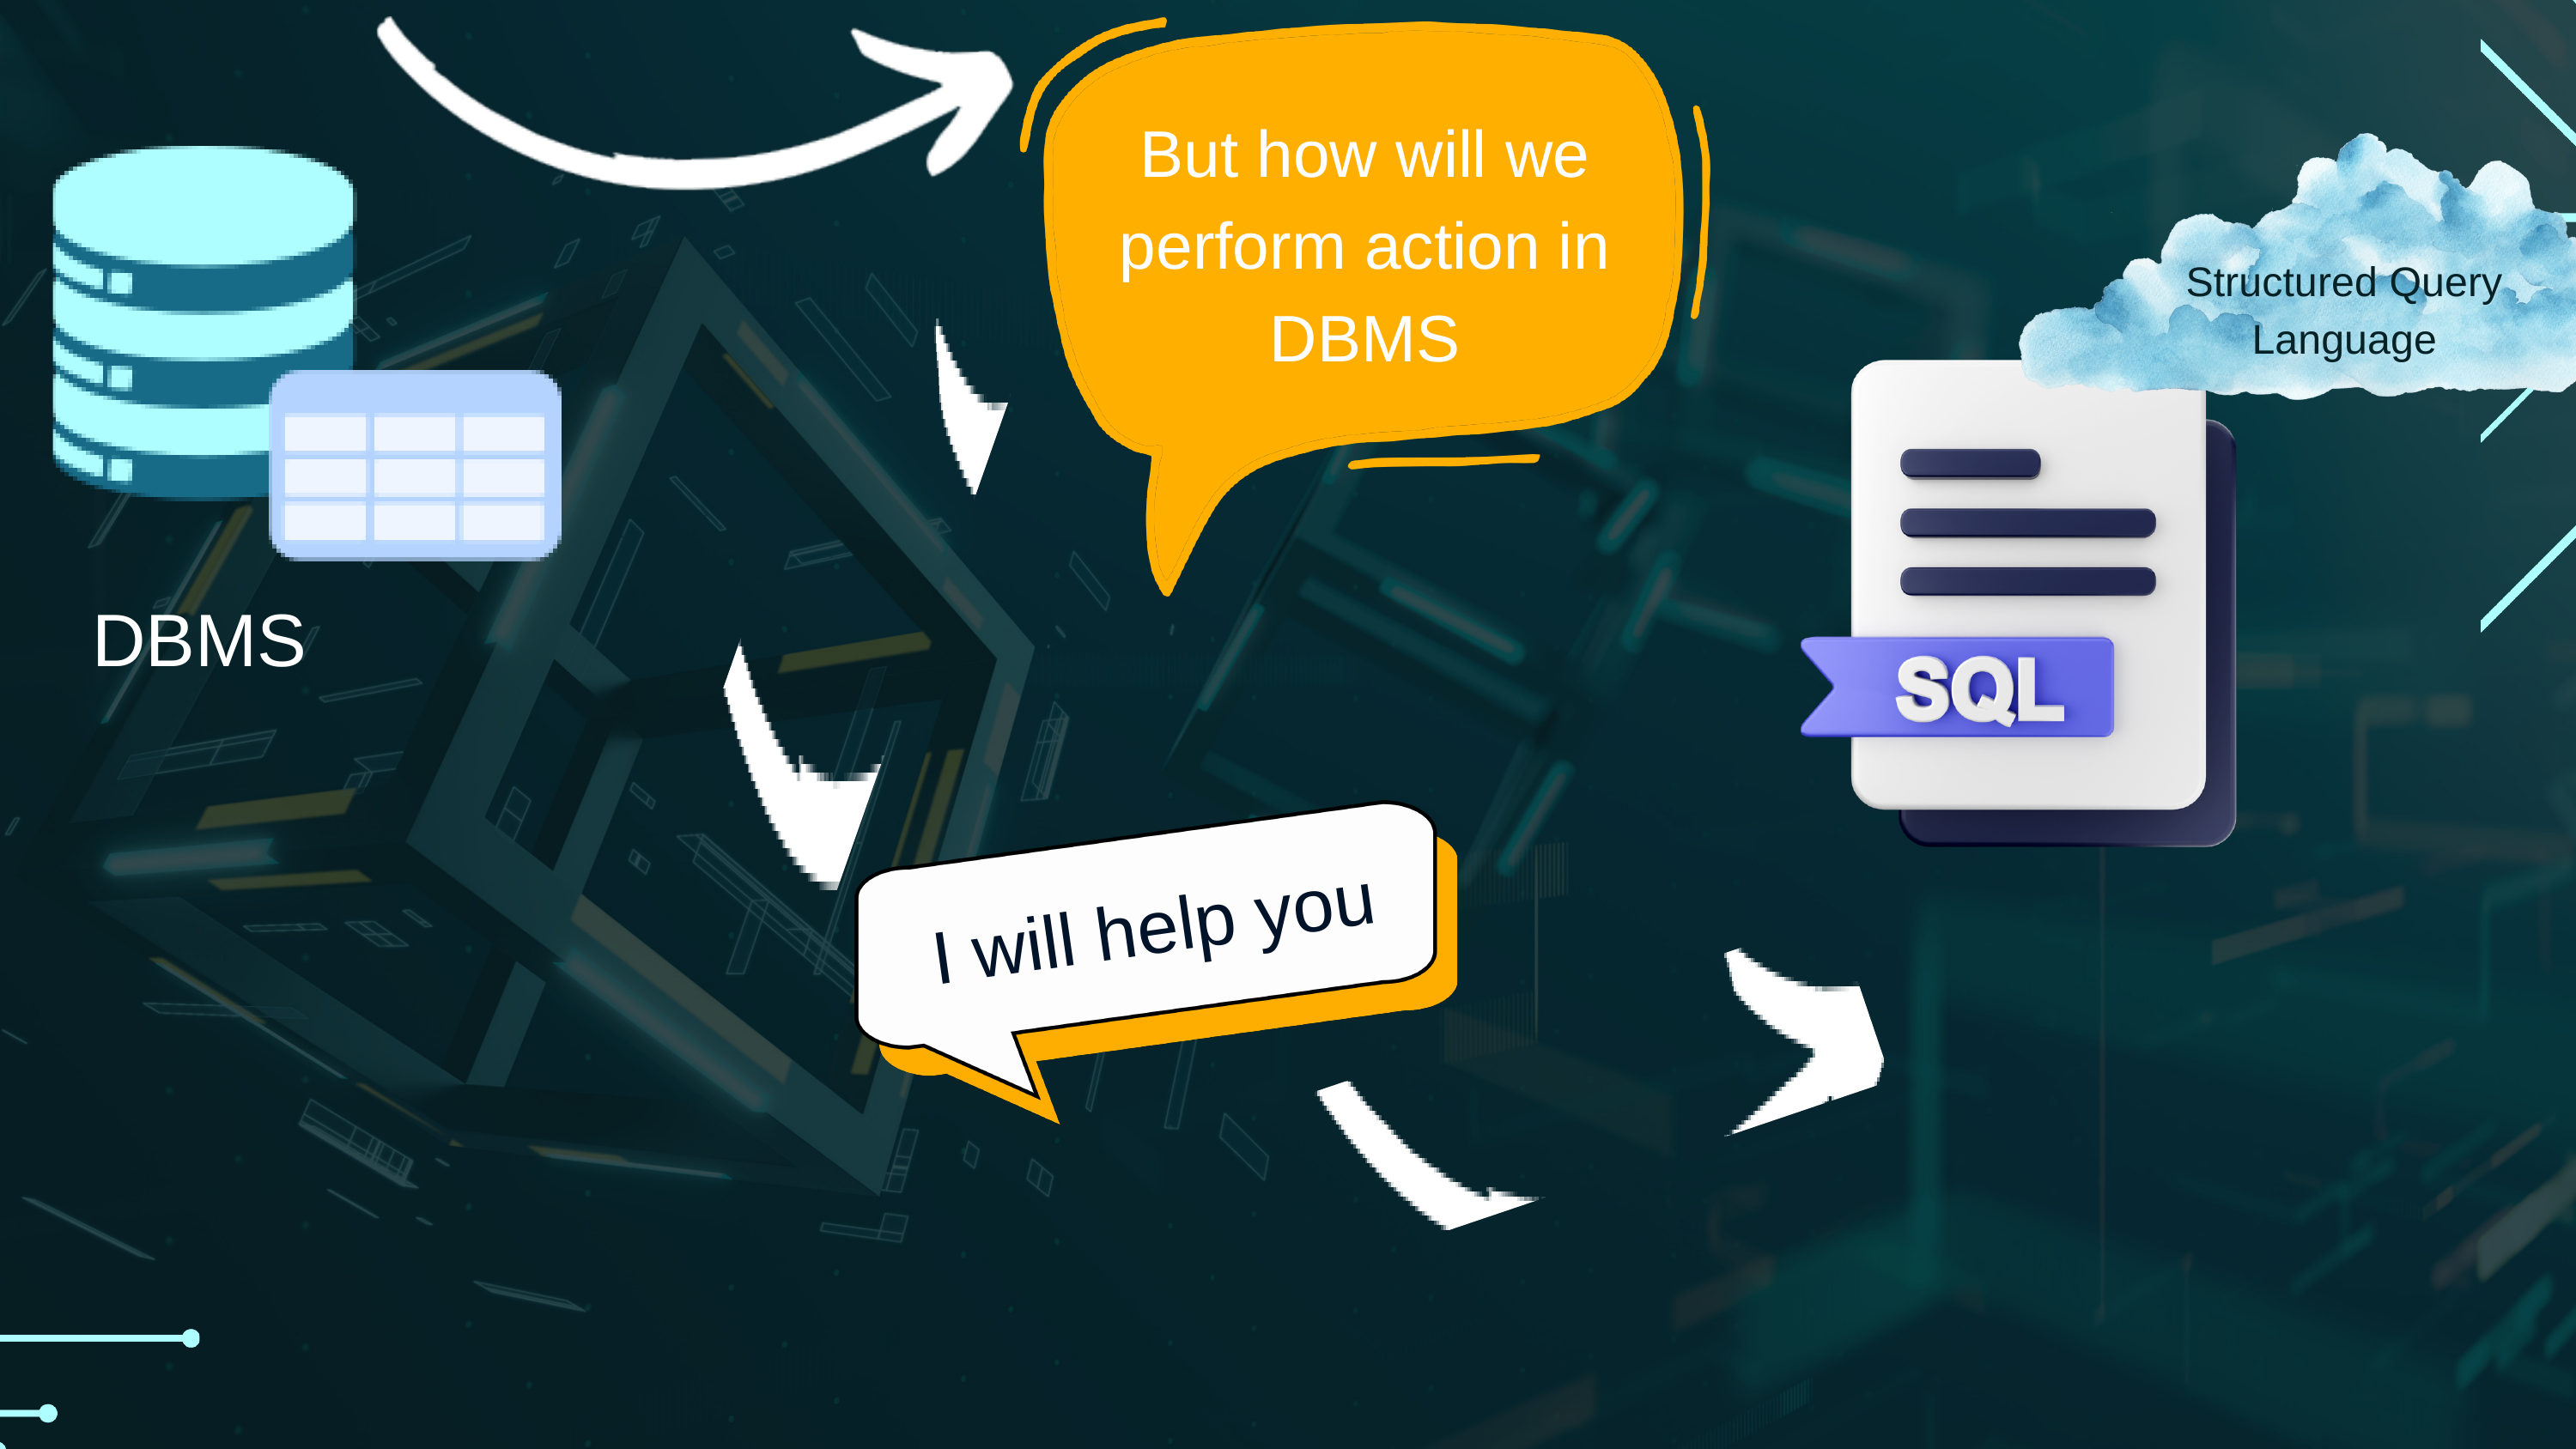

But how will we perform action in DBMS

Structured Query Language

DBMS

I will help you